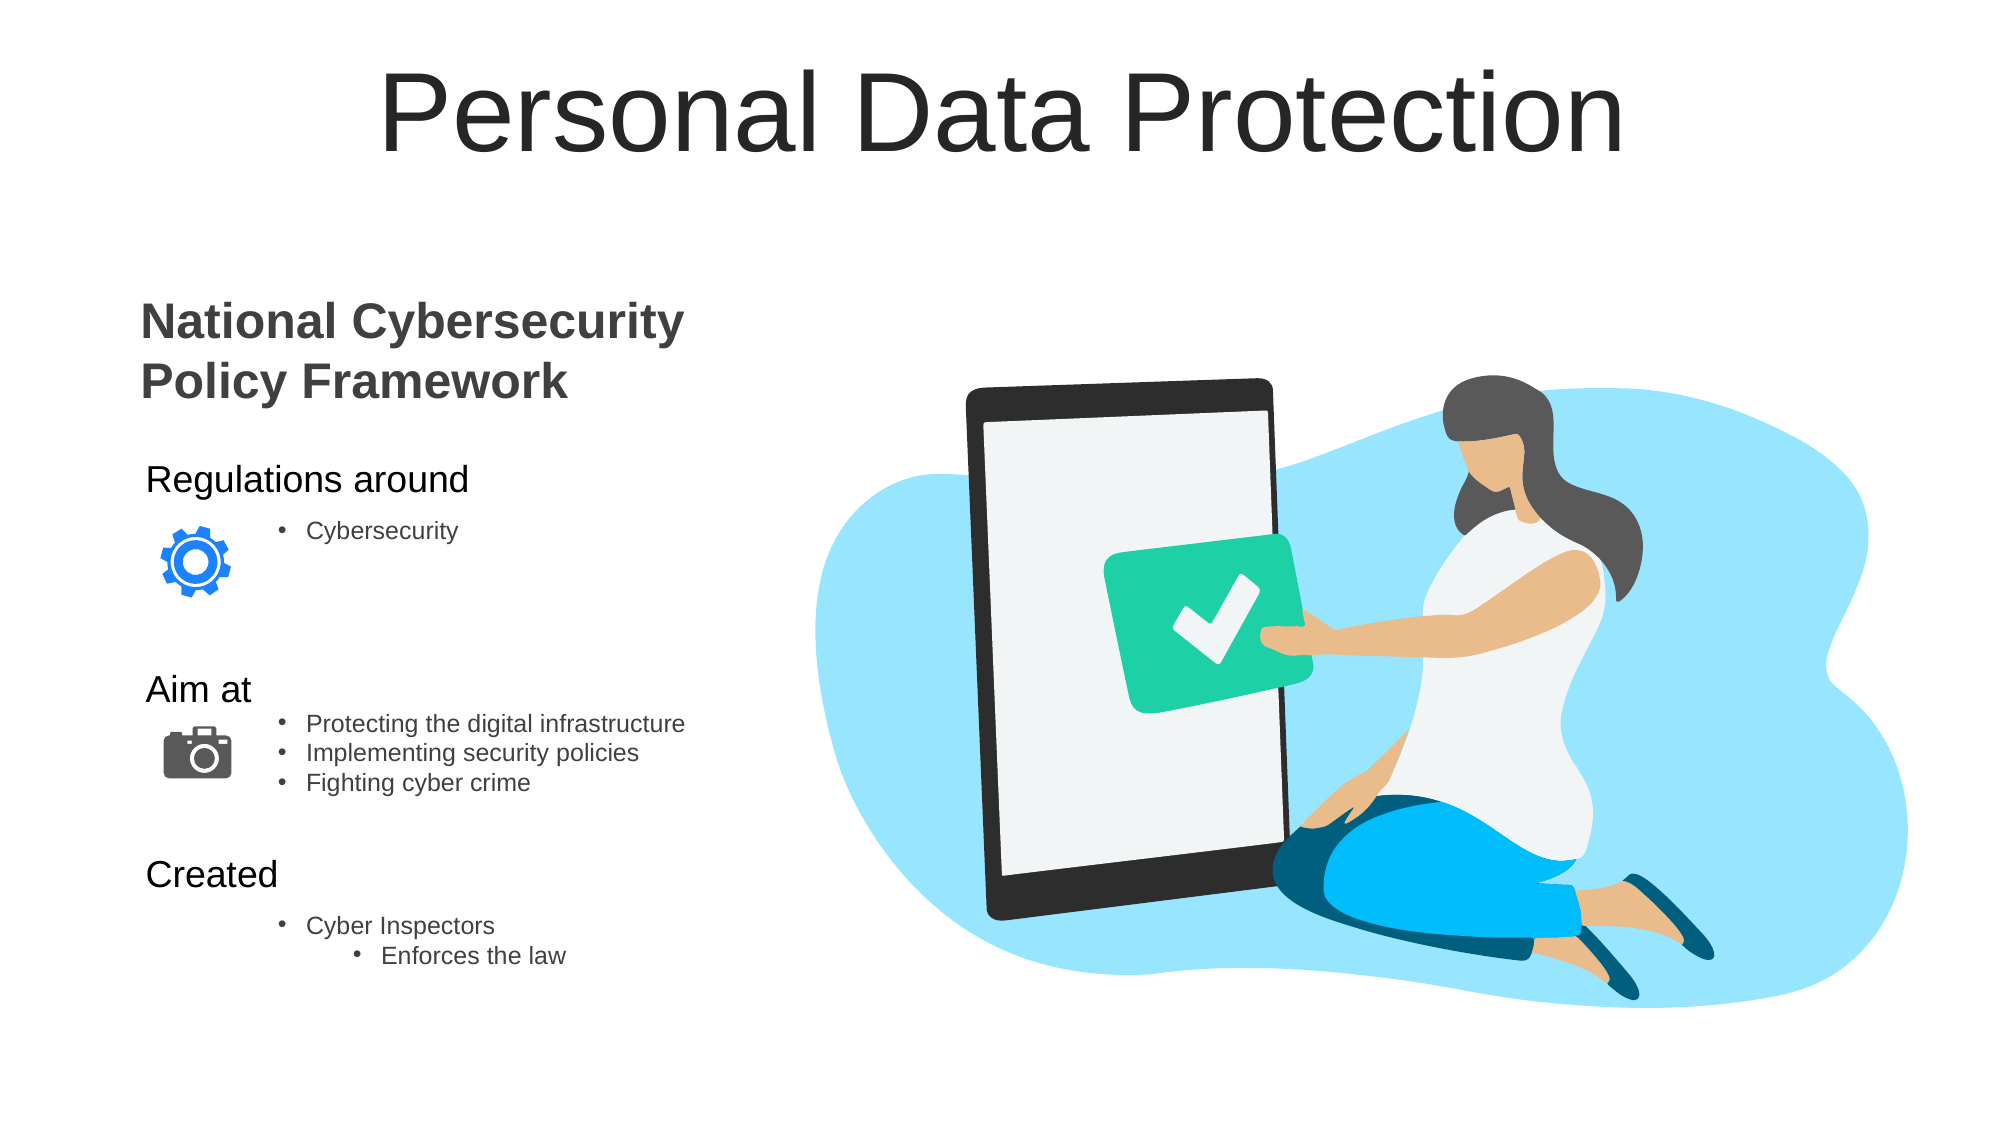

Personal Data Protection
National Cybersecurity Policy Framework

Regulations around
Cybersecurity

Aim at
Protecting the digital infrastructure
Implementing security policies
Fighting cyber crime
Created
Cyber Inspectors
Enforces the law